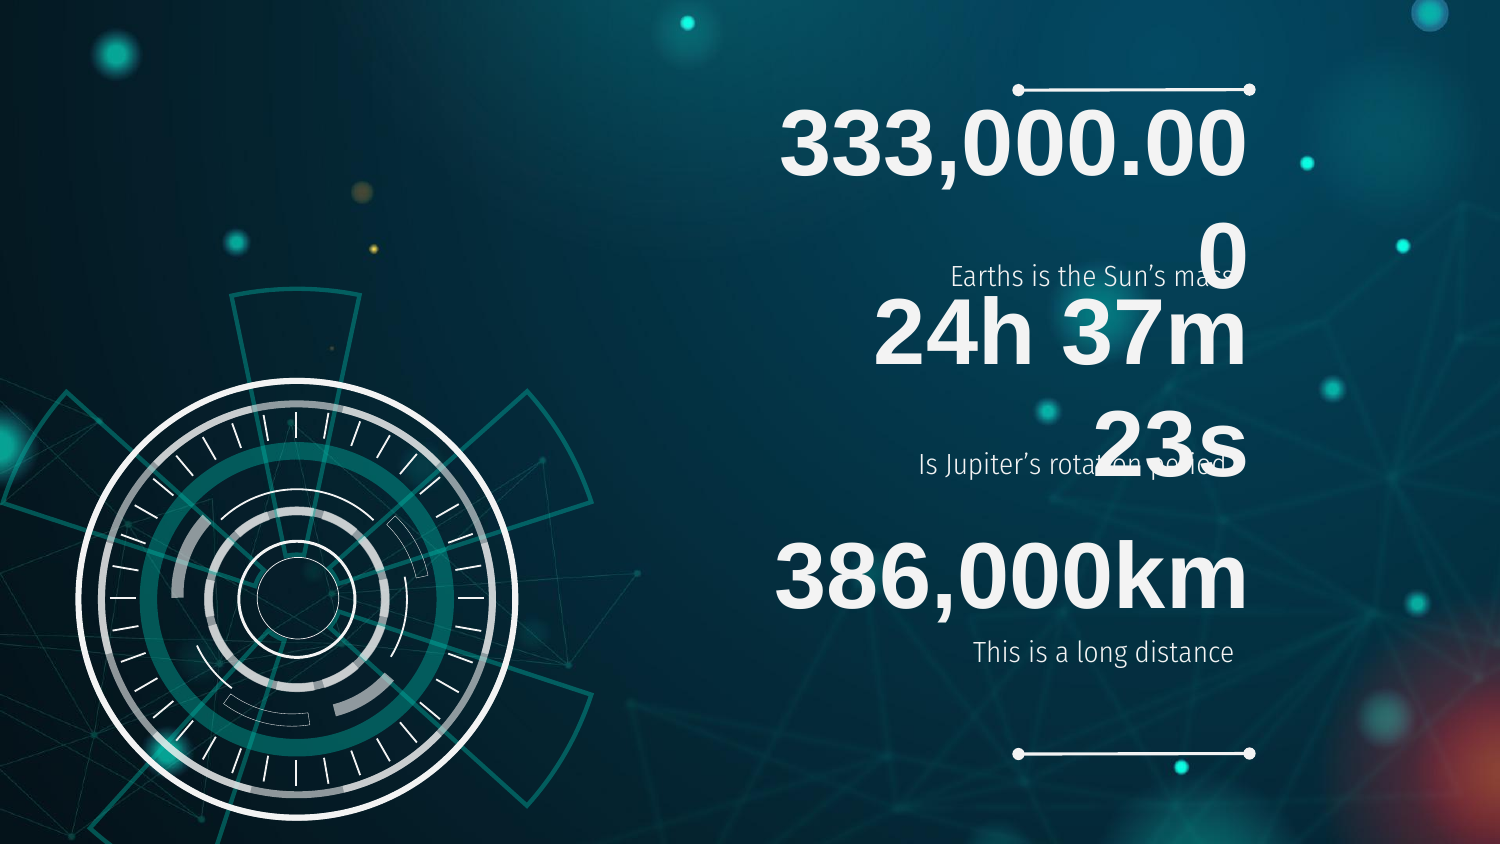

# 333,000.000
Earths is the Sun’s mass

24h 37m 23s
Is Jupiter’s rotation period
386,000km
This is a long distance